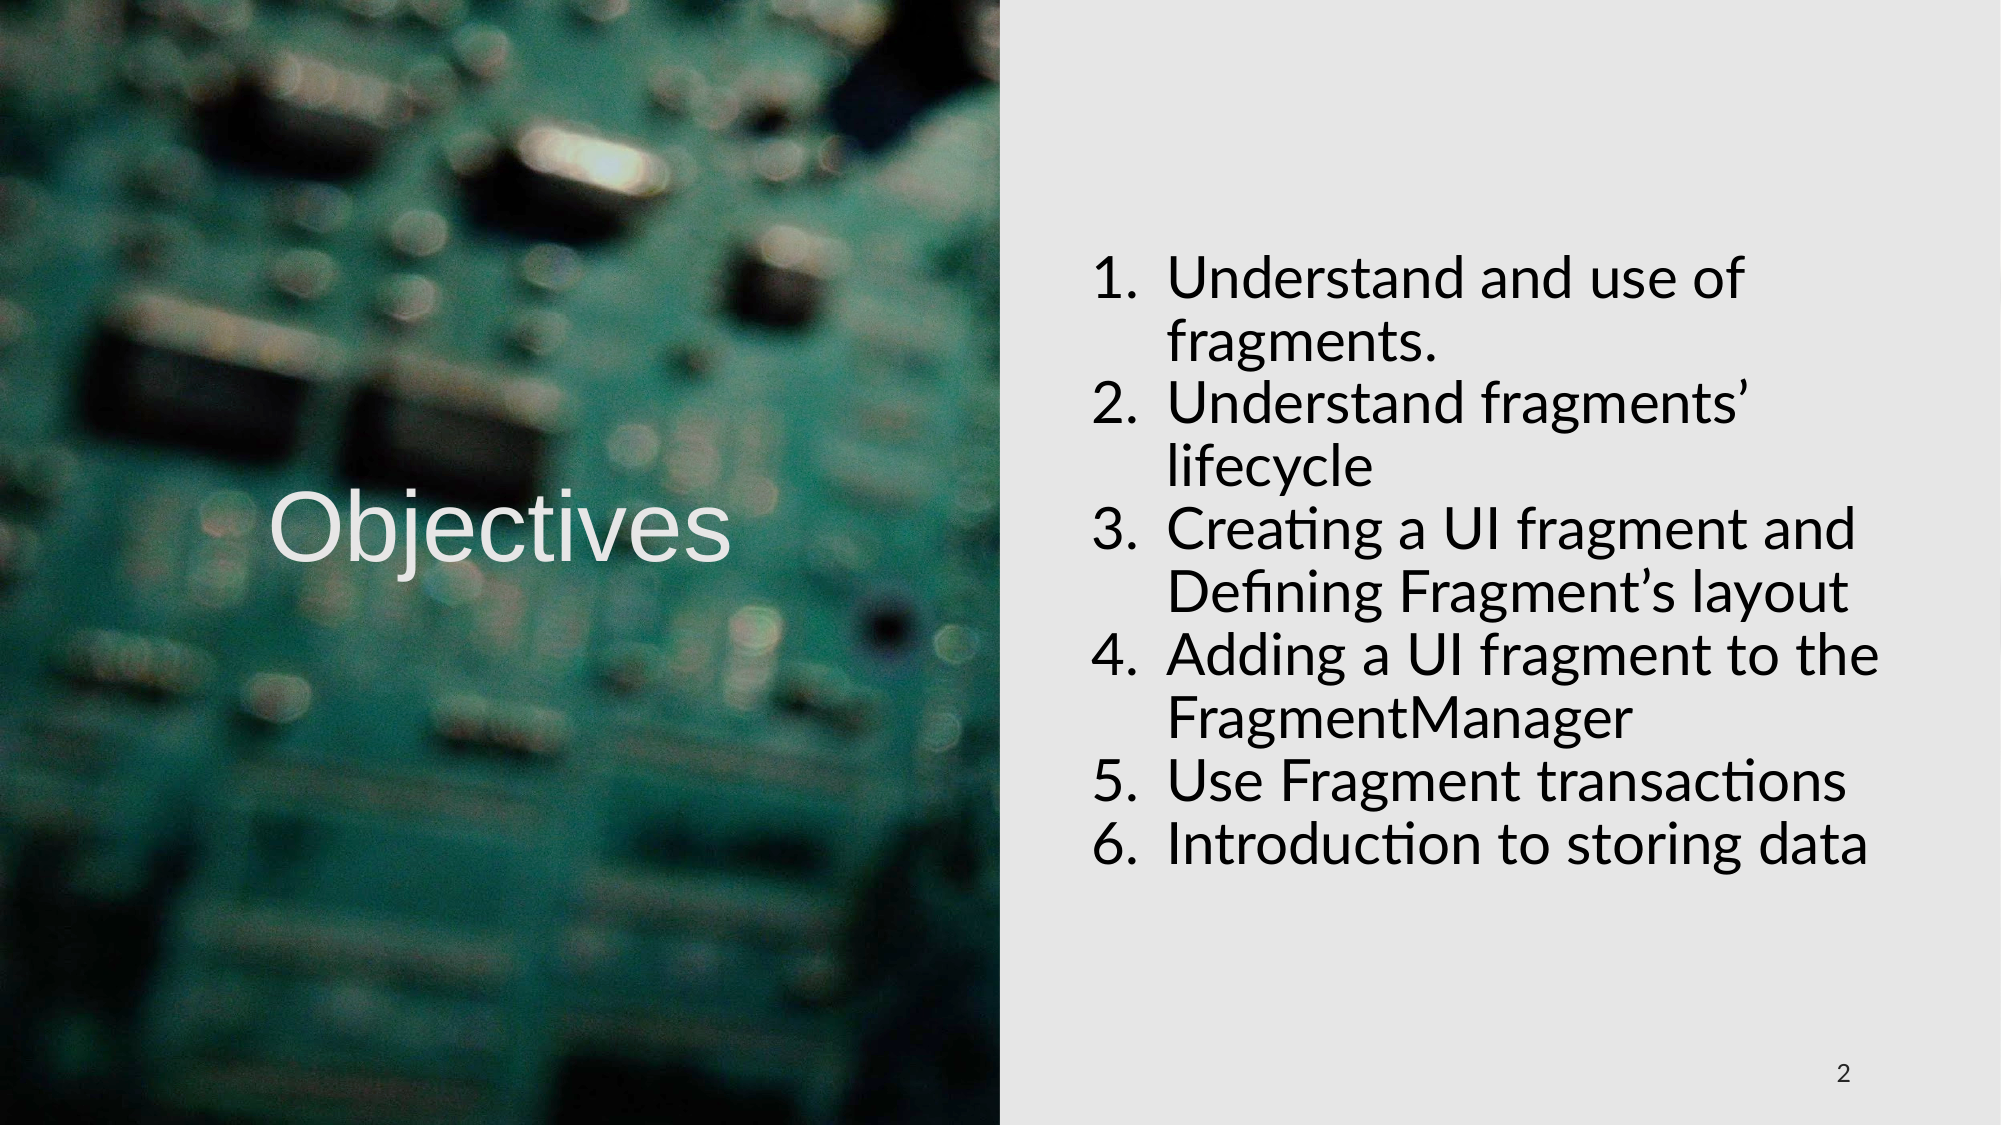

Understand and use of fragments.
Understand fragments’ lifecycle
Creating a UI fragment and Defining Fragment’s layout
Adding a UI fragment to the FragmentManager
Use Fragment transactions
Introduction to storing data
# Objectives
2